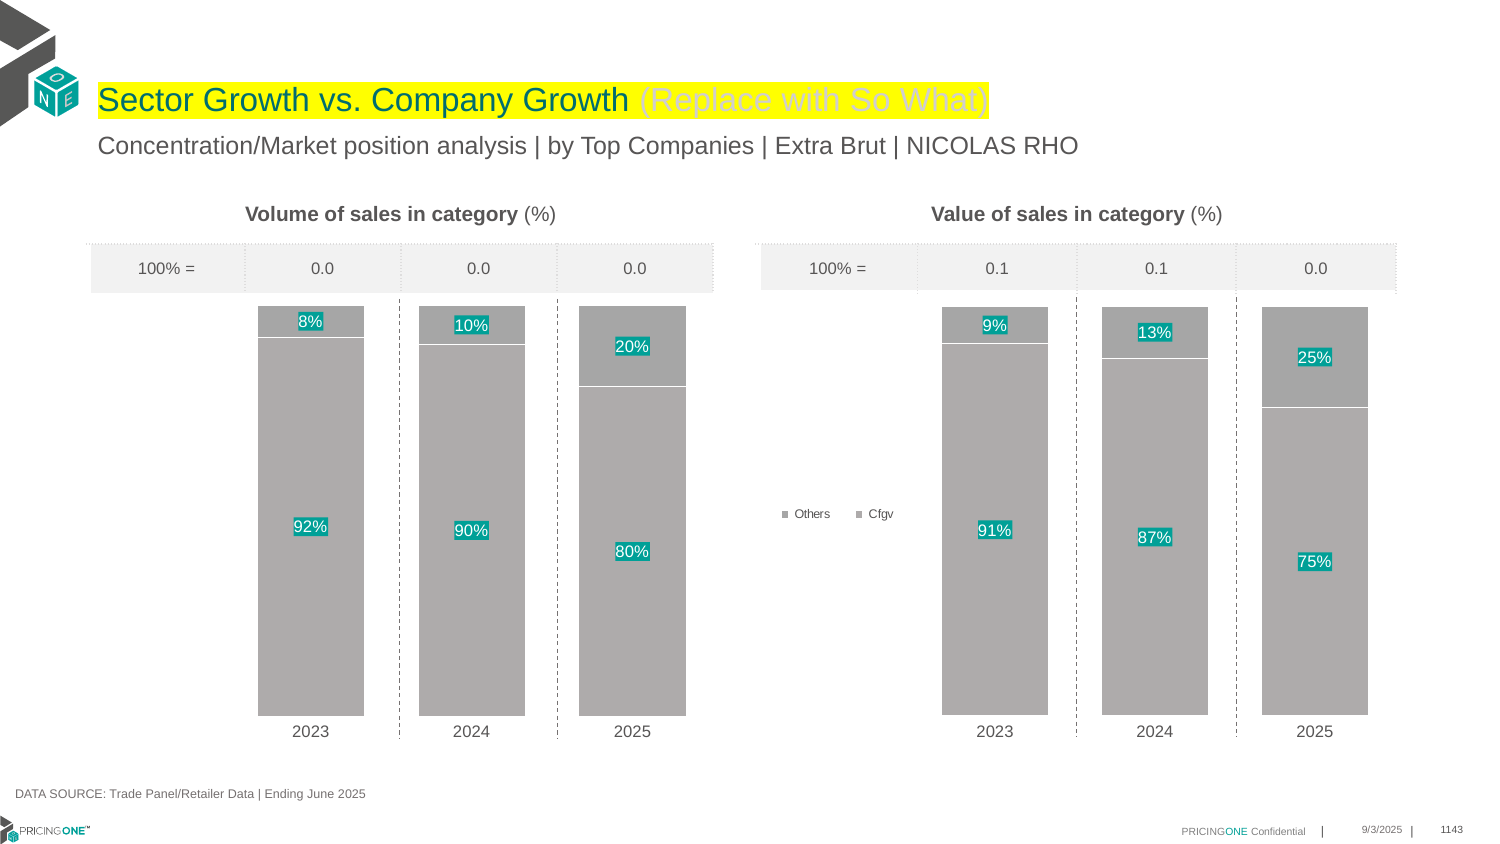

# Sector Growth vs. Company Growth (Replace with So What)
Concentration/Market position analysis | by Top Companies | Extra Brut | NICOLAS RHO
| Volume of sales in category (%) |  |  |  |
| --- | --- | --- | --- |
| 100% = | 0.0 | 0.0 | 0.0 |
| Value of sales in category (%) |  |  |  |
| --- | --- | --- | --- |
| 100% = | 0.1 | 0.1 | 0.0 |

### Chart

| Category | Cfgv | Others |
|---|---|---|
| 2023 | 0.9227954628613245 | 0.07720453713867545 |
| 2024 | 0.9049881235154394 | 0.09501187648456055 |
| 2025 | 0.8019607843137255 | 0.19803921568627453 |

### Chart

| Category | Cfgv | Others |
|---|---|---|
| 2023 | 0.9078943765459707 | 0.09210562345402934 |
| 2024 | 0.872404110795007 | 0.127595889204993 |
| 2025 | 0.7519028515667353 | 0.24809714843326466 |
DATA SOURCE: Trade Panel/Retailer Data | Ending June 2025

9/3/2025
1143